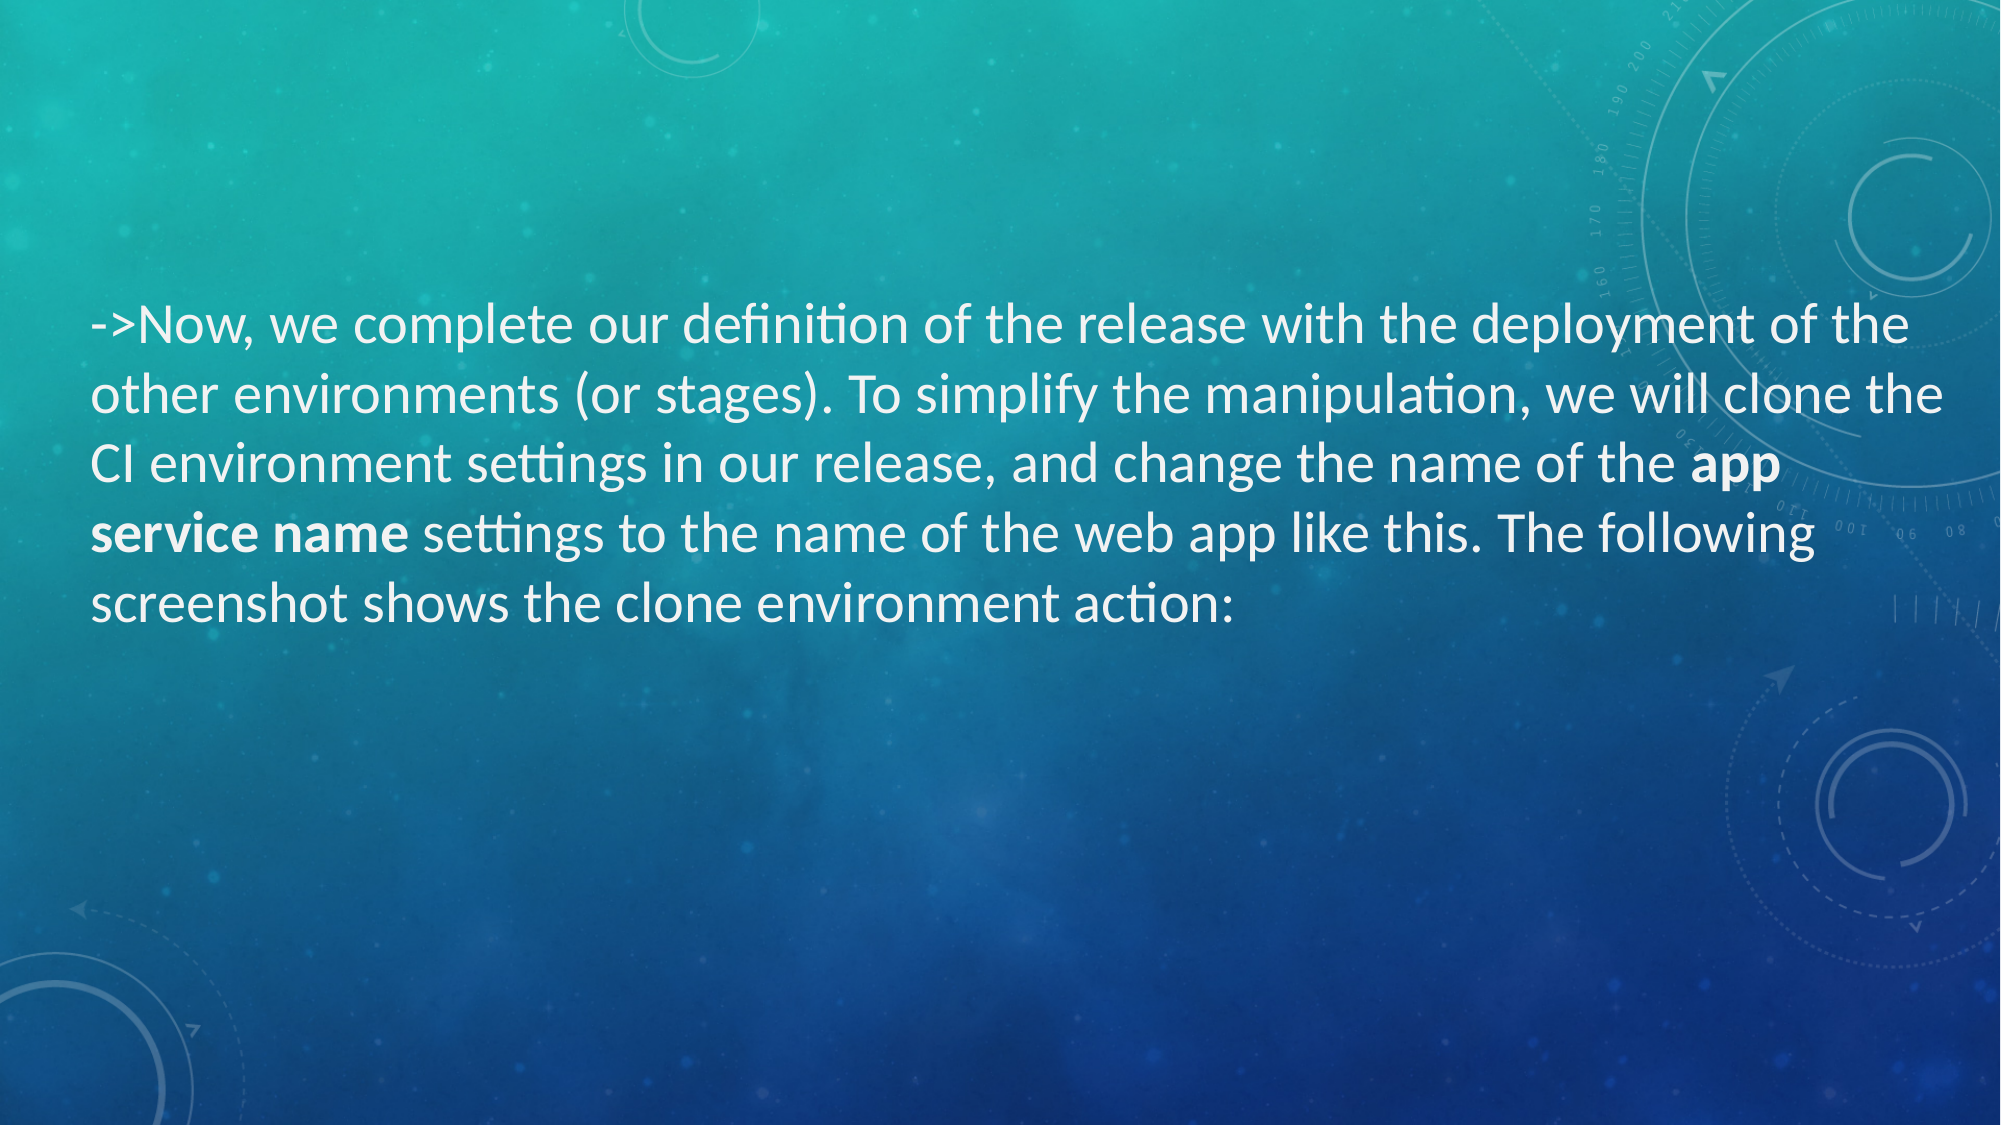

# ->Now, we complete our definition of the release with the deployment of the other environments (or stages). To simplify the manipulation, we will clone the CI environment settings in our release, and change the name of the app service name settings to the name of the web app like this. The following screenshot shows the clone environment action: